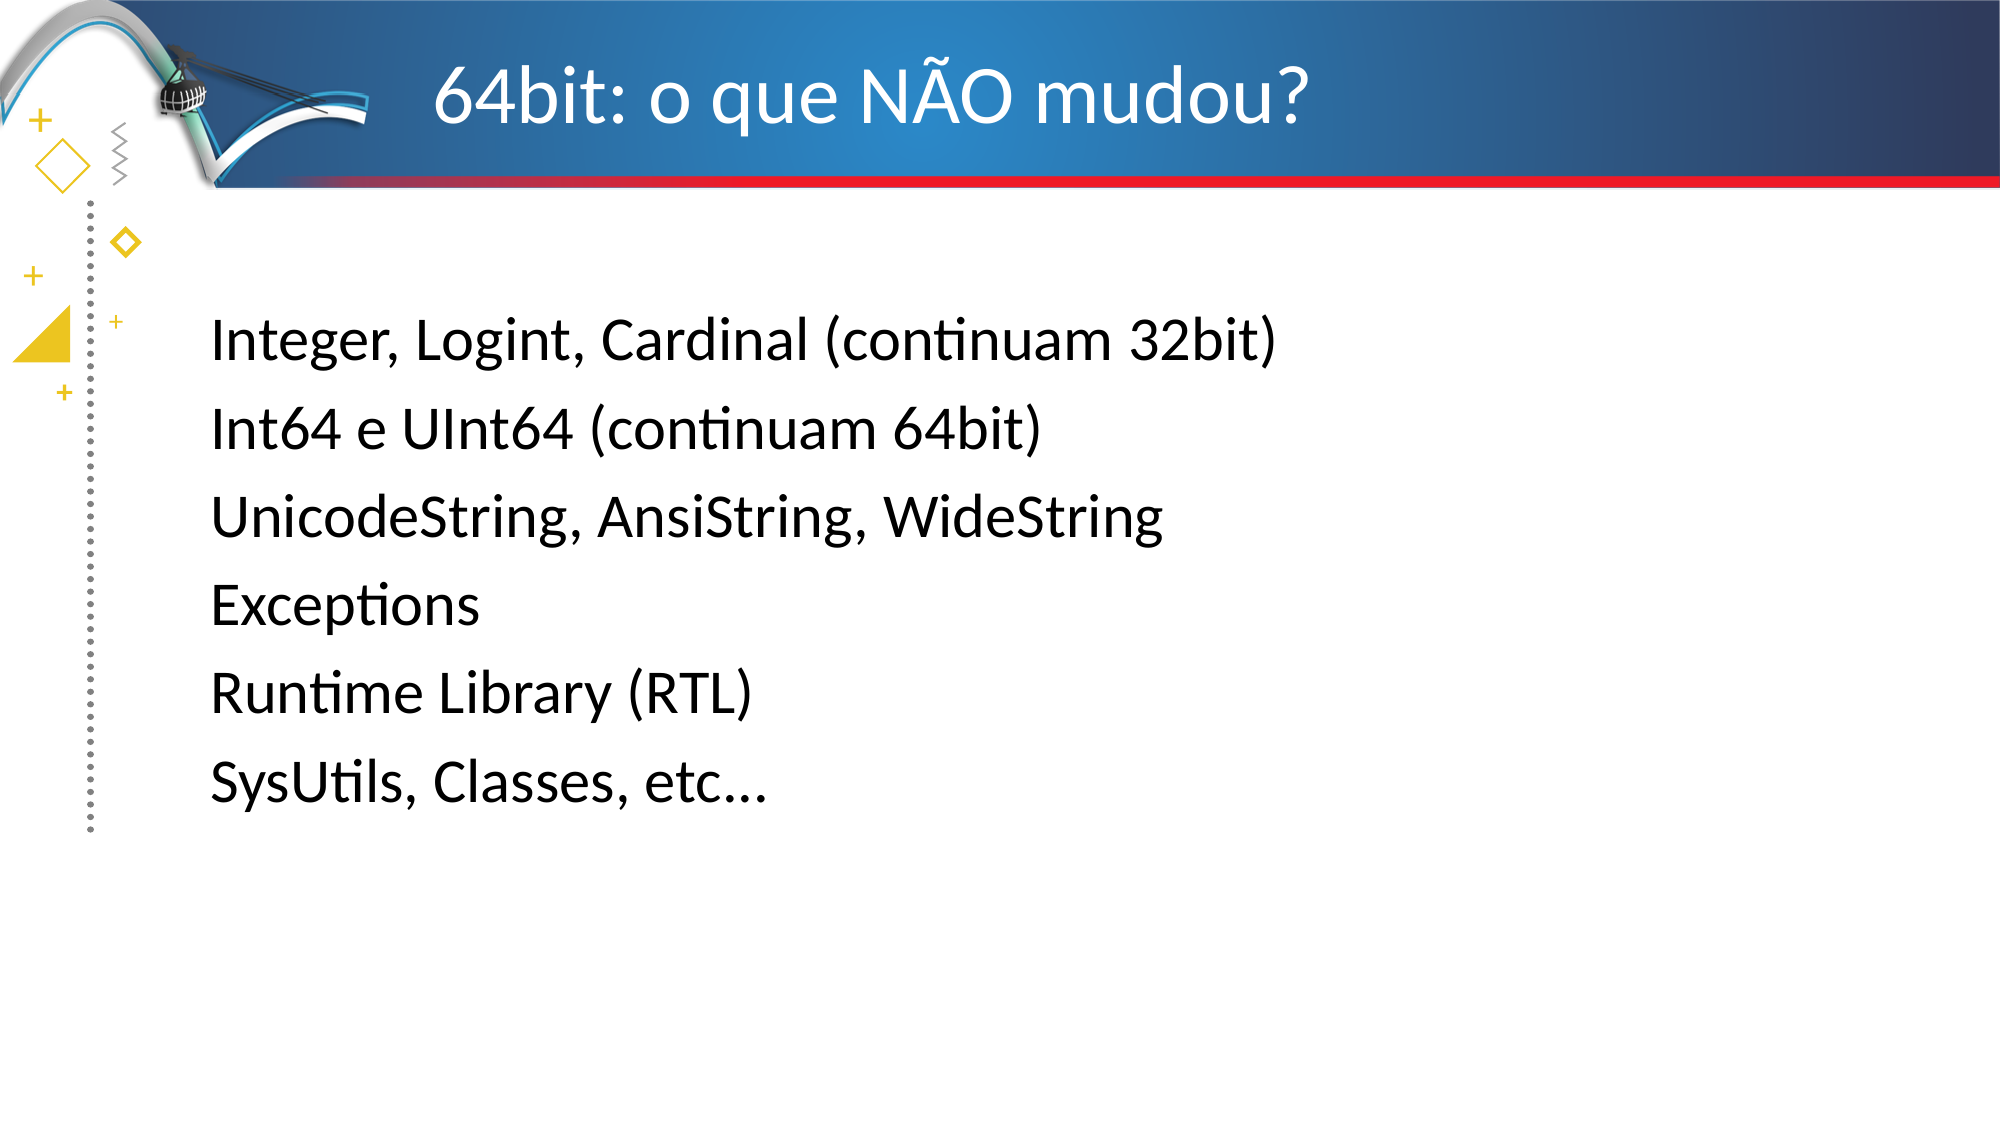

# 64bit: o que NÃO mudou?
Integer, Logint, Cardinal (continuam 32bit)
Int64 e UInt64 (continuam 64bit)
UnicodeString, AnsiString, WideString
Exceptions
Runtime Library (RTL)
SysUtils, Classes, etc...